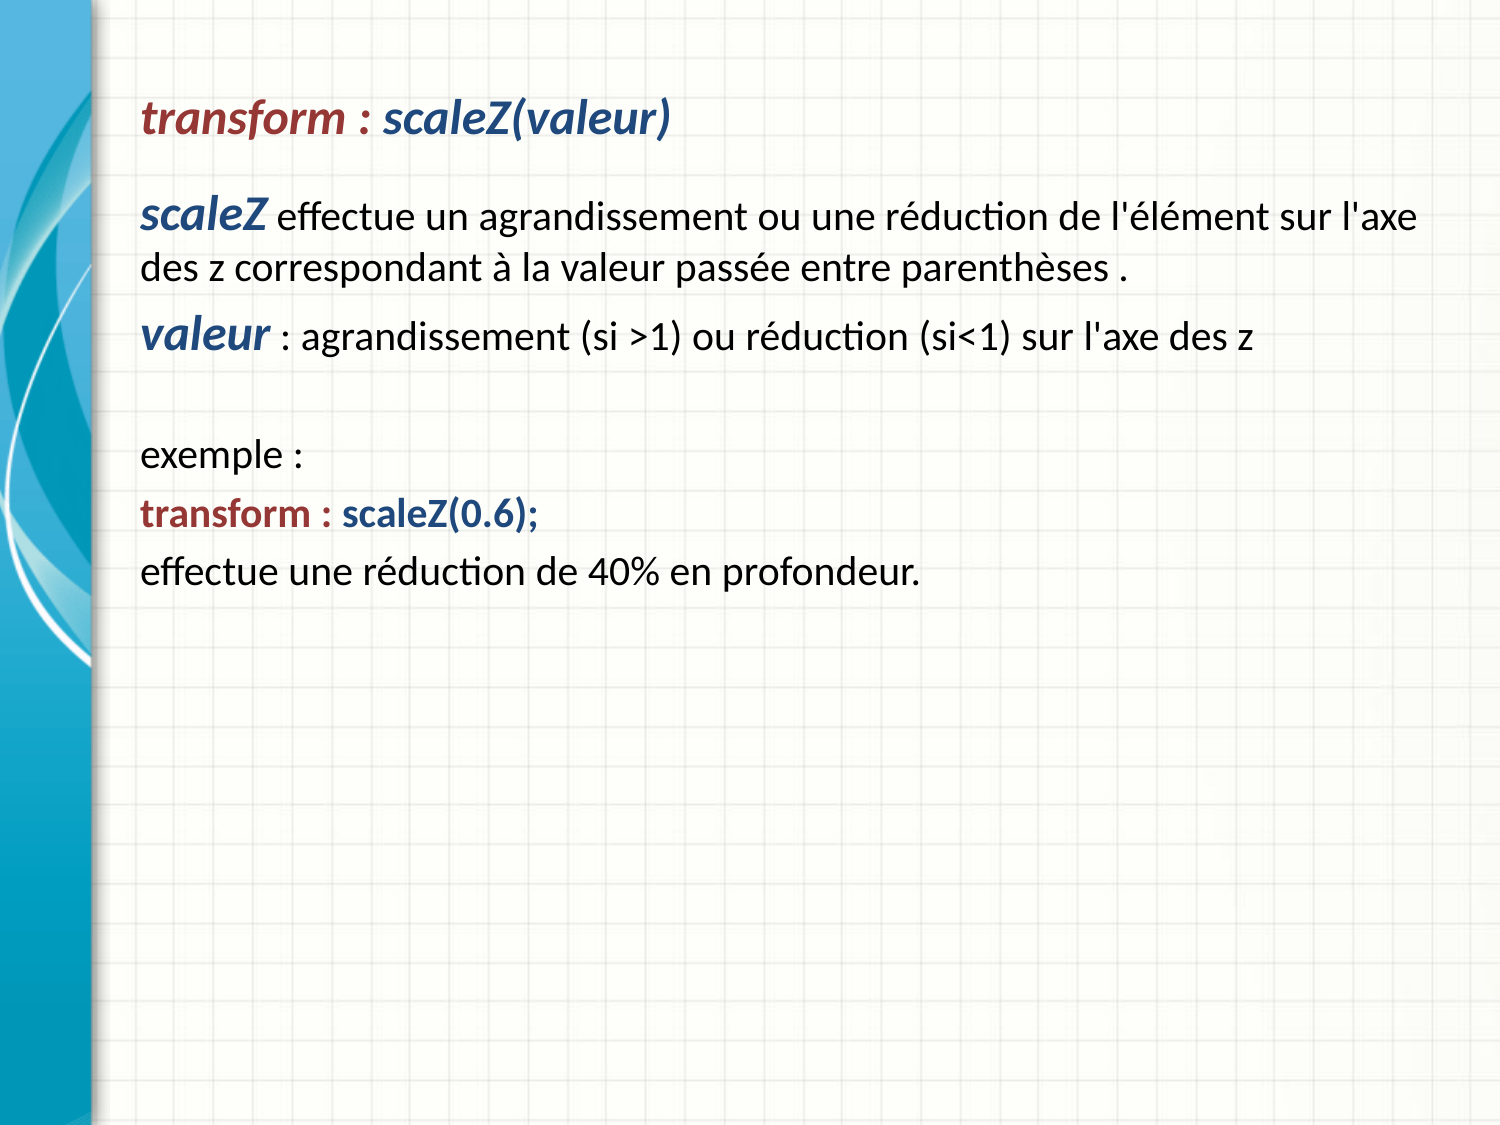

# transform : scaleZ(valeur)
scaleZ effectue un agrandissement ou une réduction de l'élément sur l'axe des z correspondant à la valeur passée entre parenthèses .
valeur : agrandissement (si >1) ou réduction (si<1) sur l'axe des z

exemple :
transform : scaleZ(0.6);
effectue une réduction de 40% en profondeur.